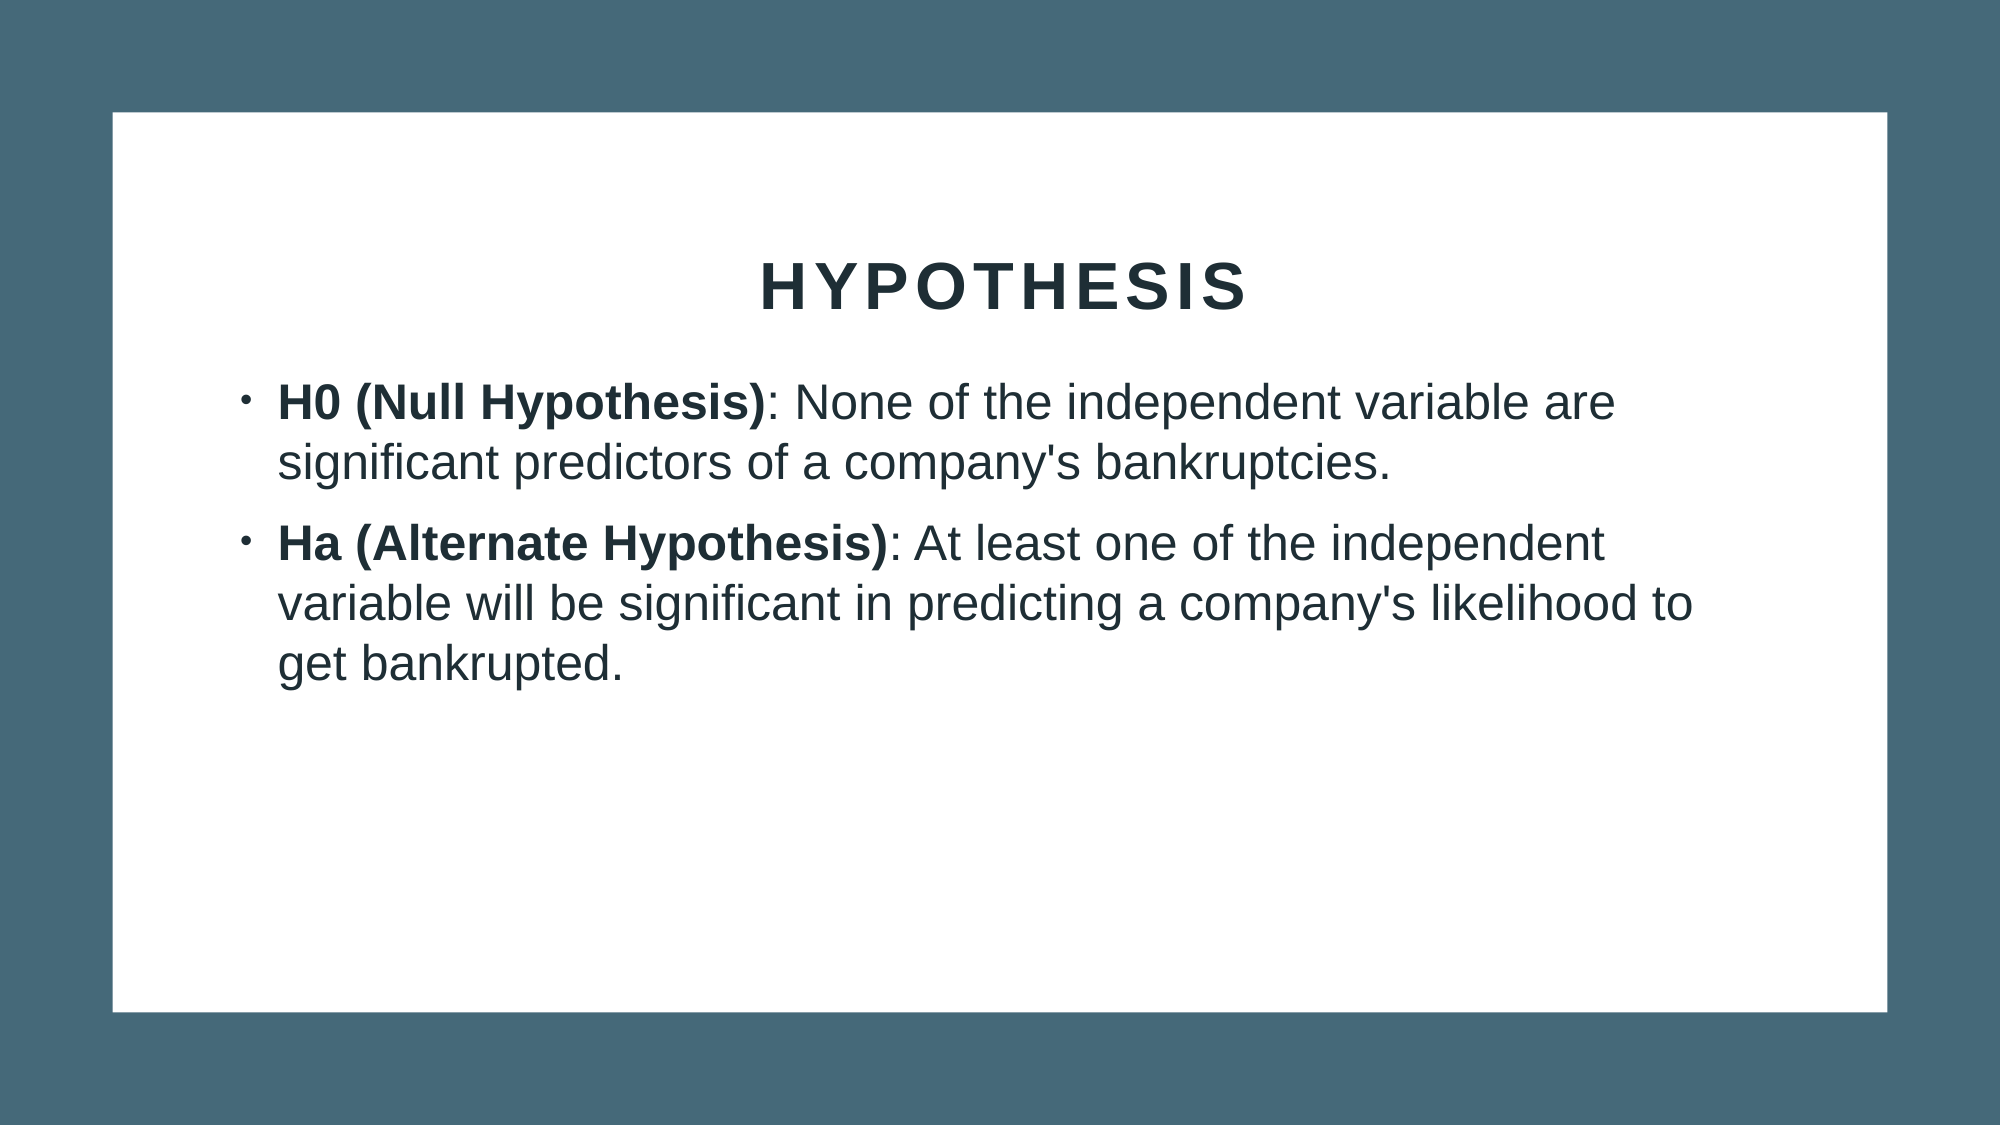

# hypothesis
H0 (Null Hypothesis): None of the independent variable are significant predictors of a company's bankruptcies.
Ha (Alternate Hypothesis): At least one of the independent variable will be significant in predicting a company's likelihood to get bankrupted.